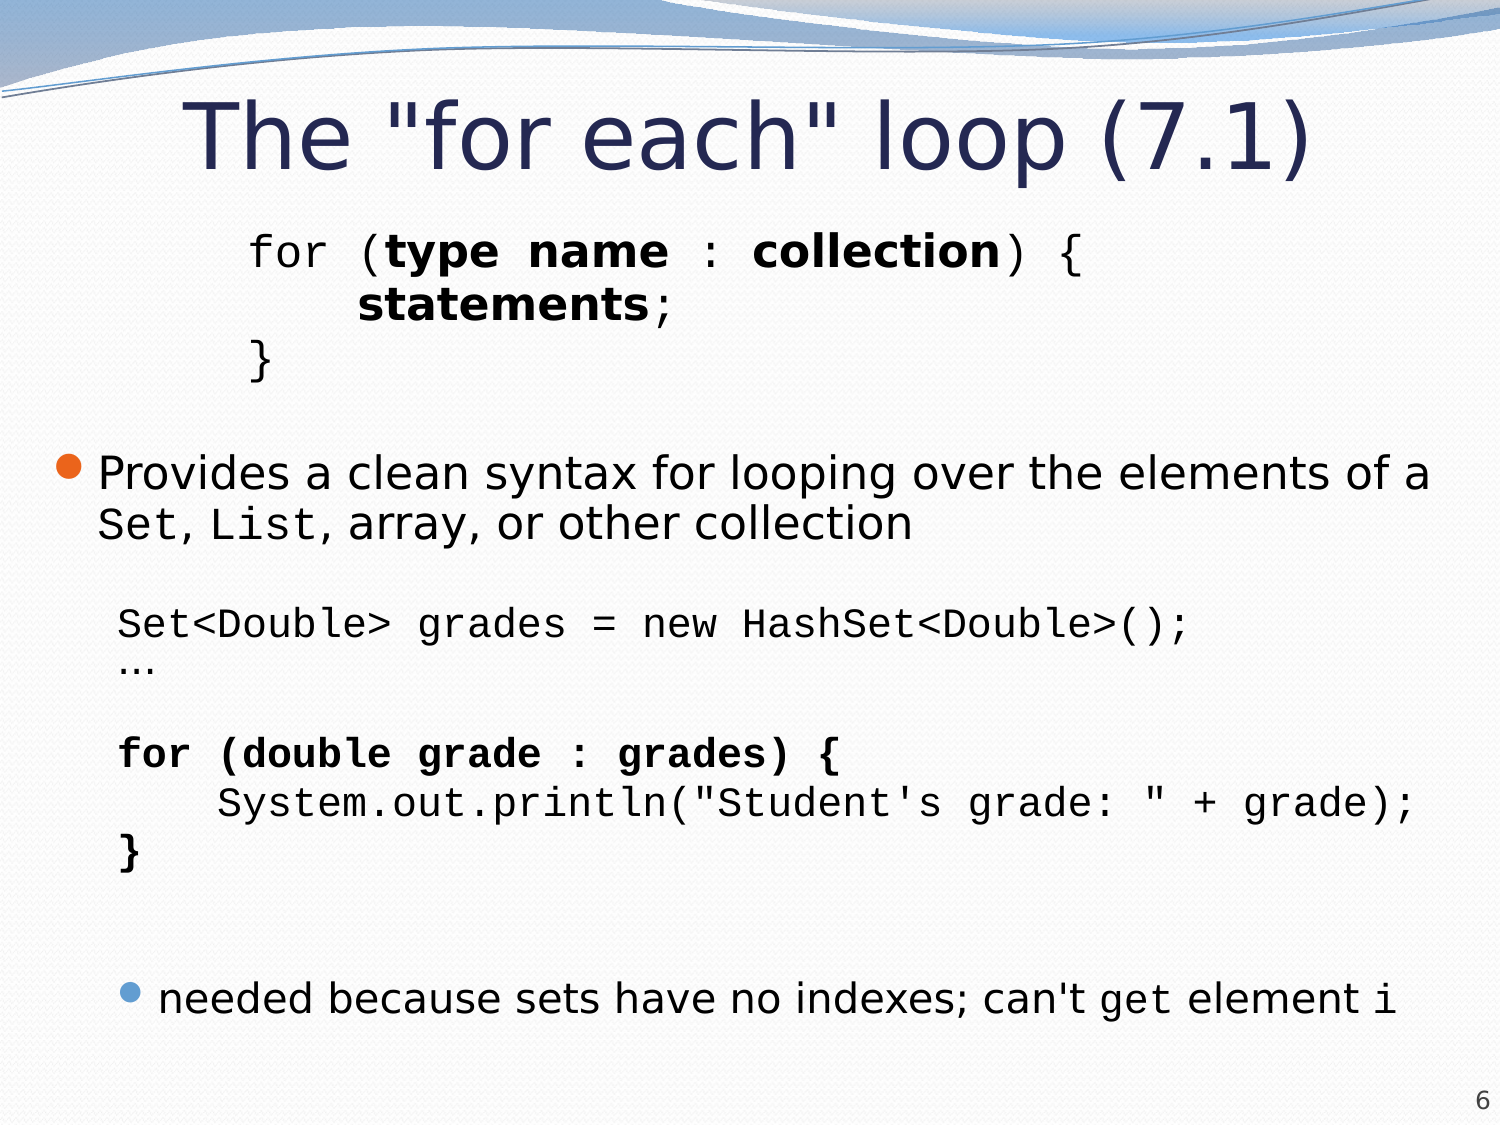

# The "for each" loop (7.1)
		for (type name : collection) {
		    statements;
		}

Provides a clean syntax for looping over the elements of a Set, List, array, or other collection

Set<Double> grades = new HashSet<Double>();
...

for (double grade : grades) {
    System.out.println("Student's grade: " + grade);
}

needed because sets have no indexes; can't get element i